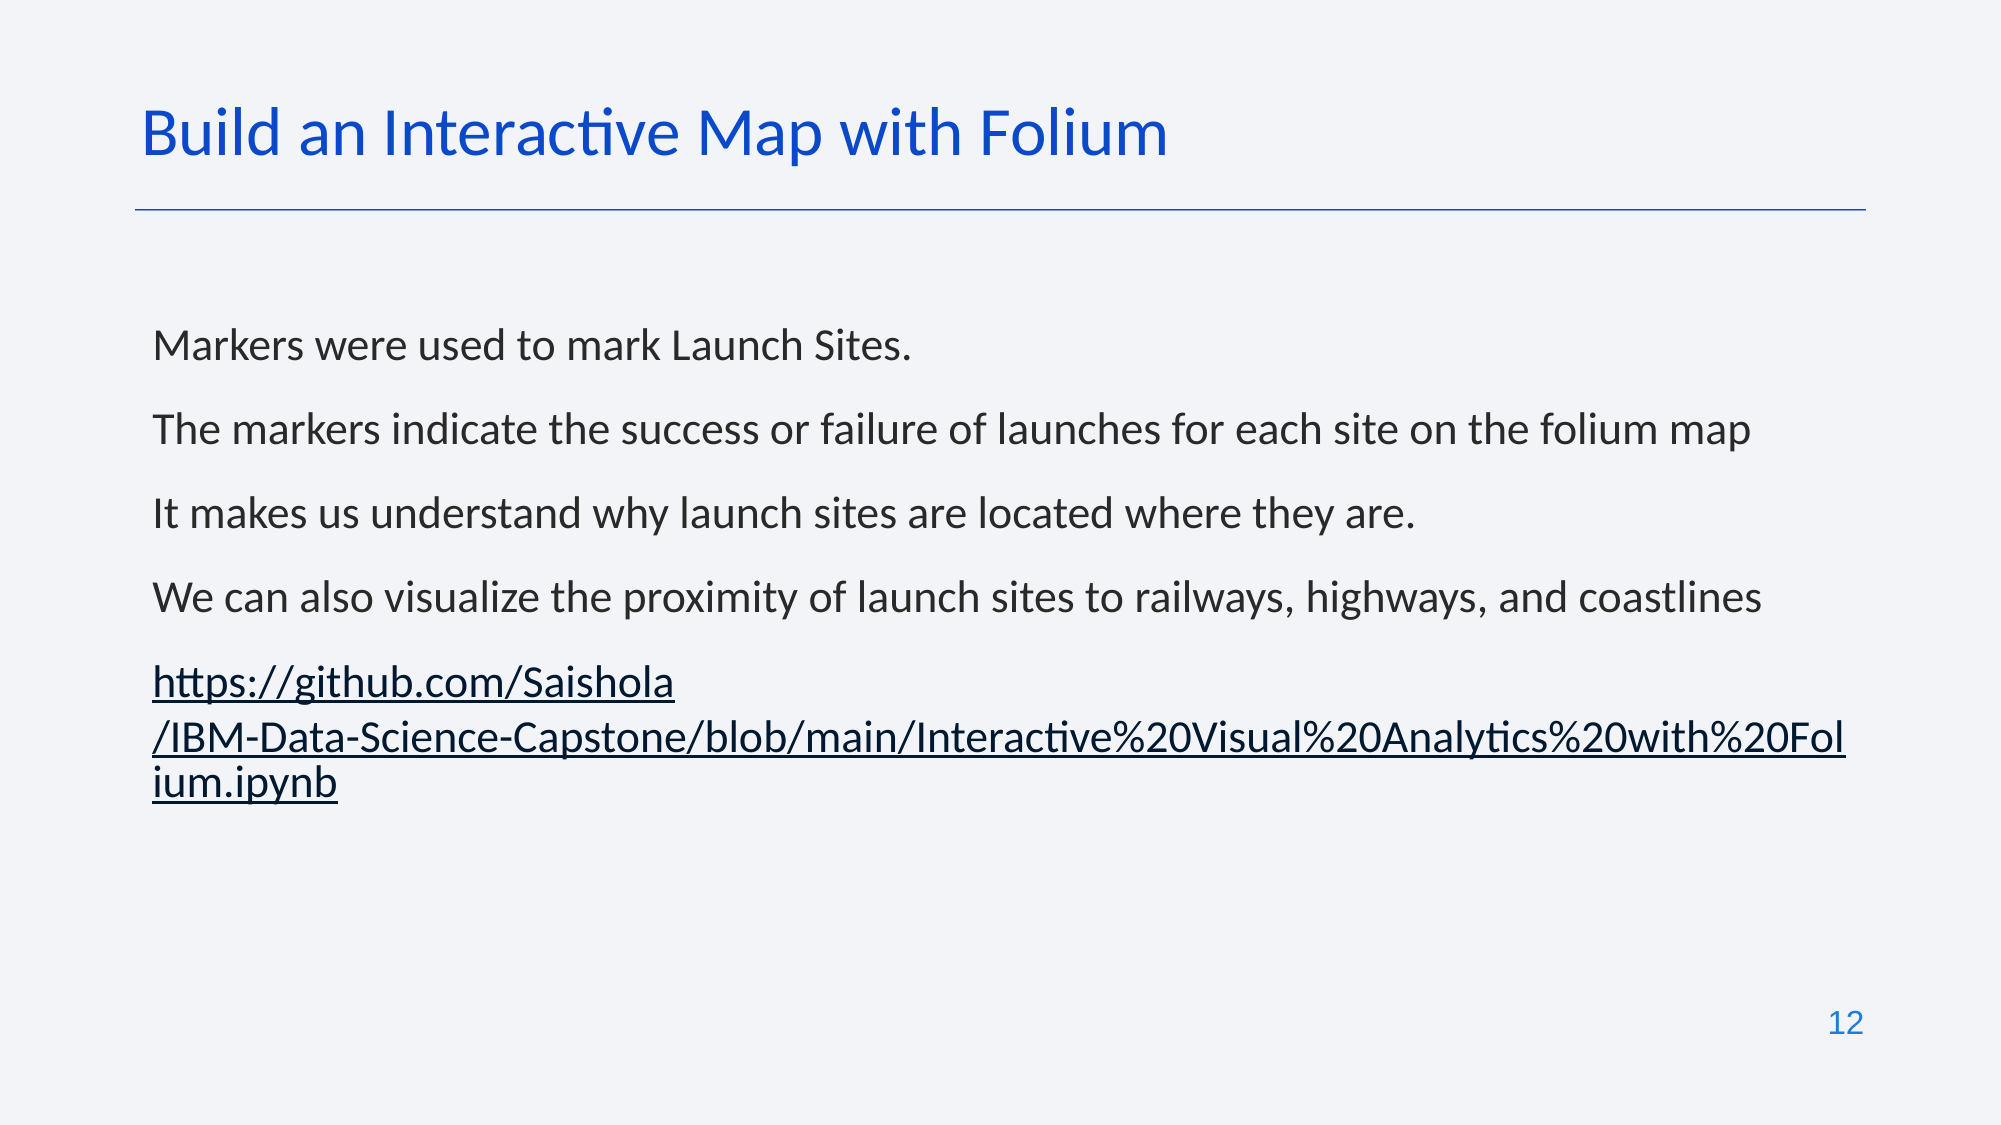

Build an Interactive Map with Folium
Markers were used to mark Launch Sites.
The markers indicate the success or failure of launches for each site on the folium map
It makes us understand why launch sites are located where they are.
We can also visualize the proximity of launch sites to railways, highways, and coastlines
https://github.com/Saishola/IBM-Data-Science-Capstone/blob/main/Interactive%20Visual%20Analytics%20with%20Folium.ipynb
12